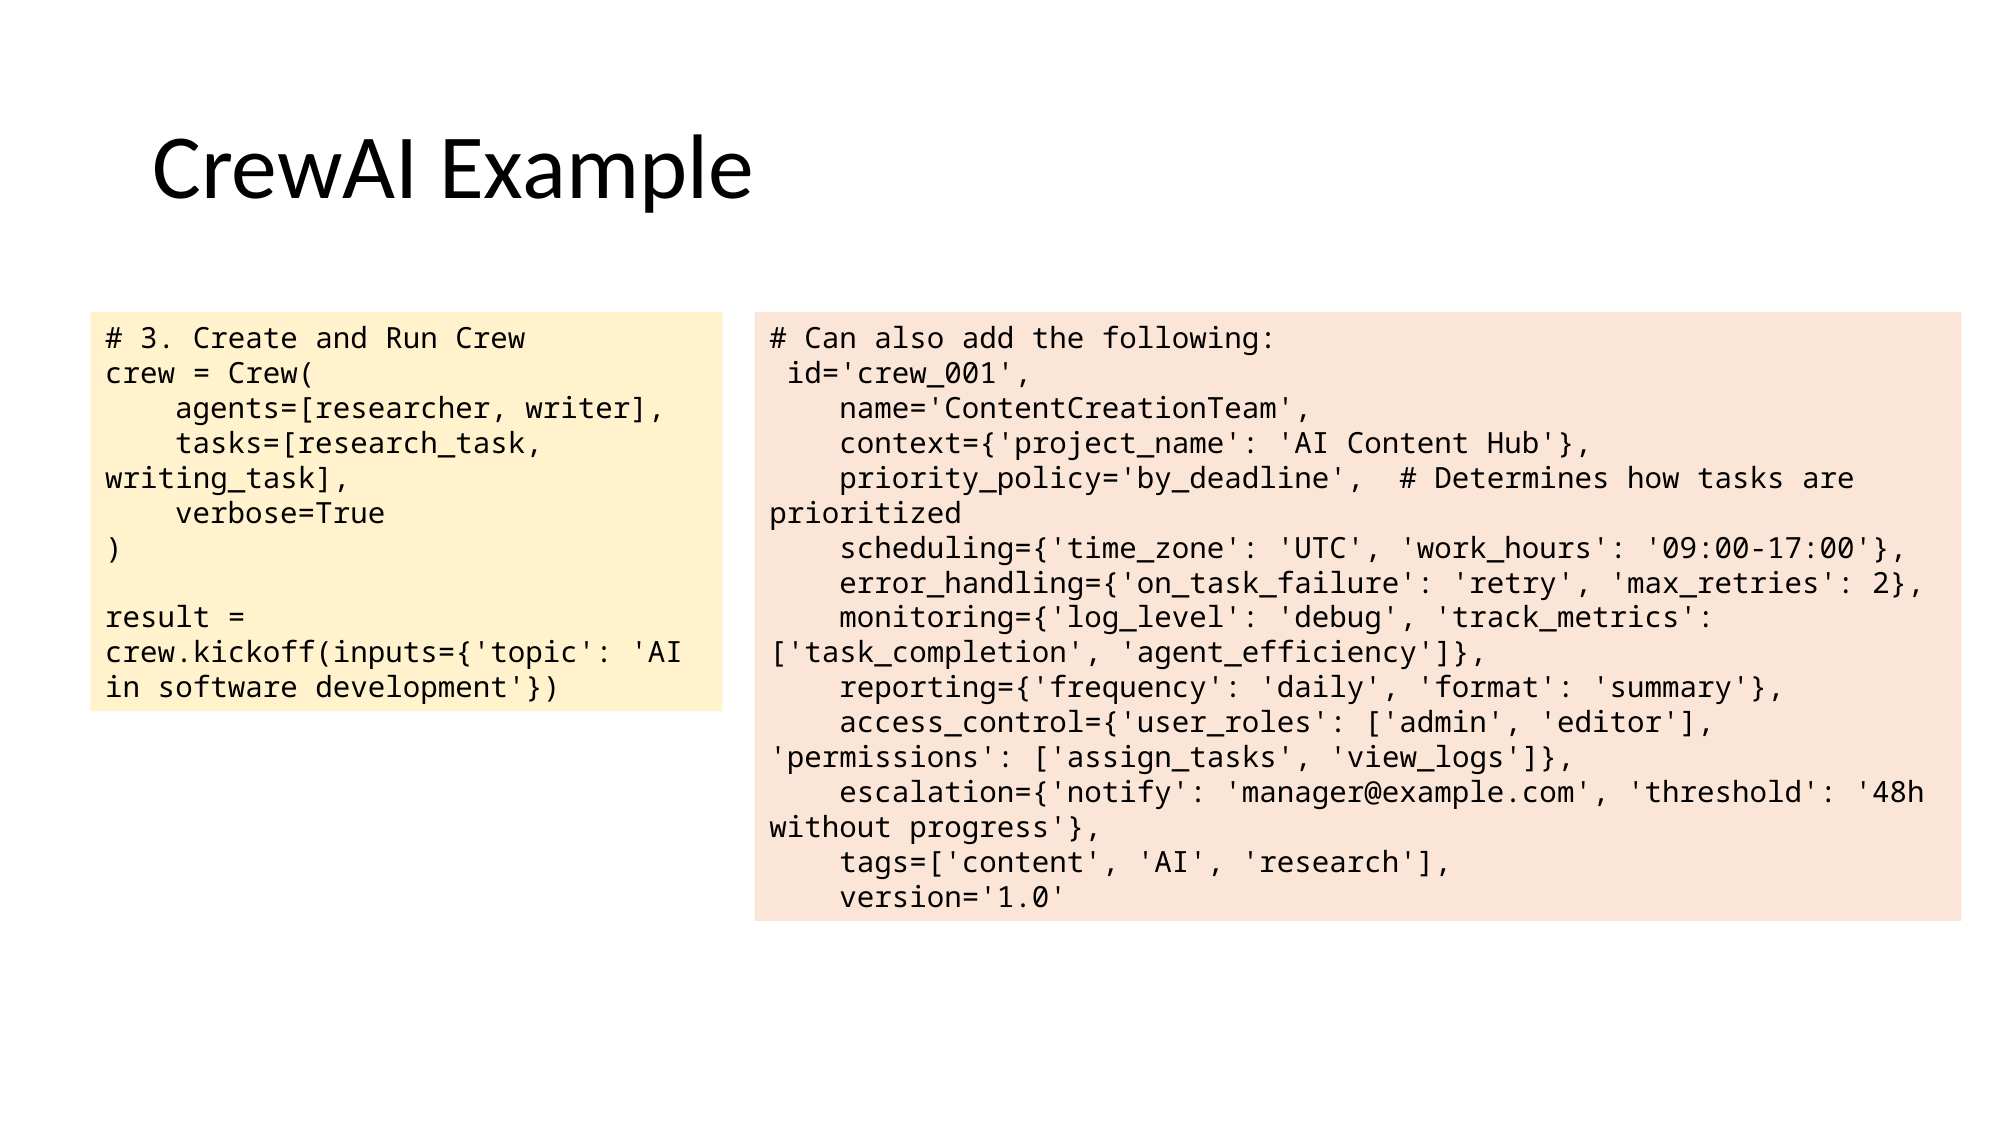

# CrewAI Example

# 3. Create and Run Crew
crew = Crew(
    agents=[researcher, writer],
    tasks=[research_task, writing_task],
    verbose=True
)

result = crew.kickoff(inputs={'topic': 'AI in software development'})
# Can also add the following:
 id='crew_001',
    name='ContentCreationTeam',
    context={'project_name': 'AI Content Hub'},
    priority_policy='by_deadline',  # Determines how tasks are prioritized
    scheduling={'time_zone': 'UTC', 'work_hours': '09:00-17:00'},
    error_handling={'on_task_failure': 'retry', 'max_retries': 2},
    monitoring={'log_level': 'debug', 'track_metrics': ['task_completion', 'agent_efficiency']},
    reporting={'frequency': 'daily', 'format': 'summary'},
    access_control={'user_roles': ['admin', 'editor'], 'permissions': ['assign_tasks', 'view_logs']},
    escalation={'notify': 'manager@example.com', 'threshold': '48h without progress'},
    tags=['content', 'AI', 'research'],
    version='1.0'